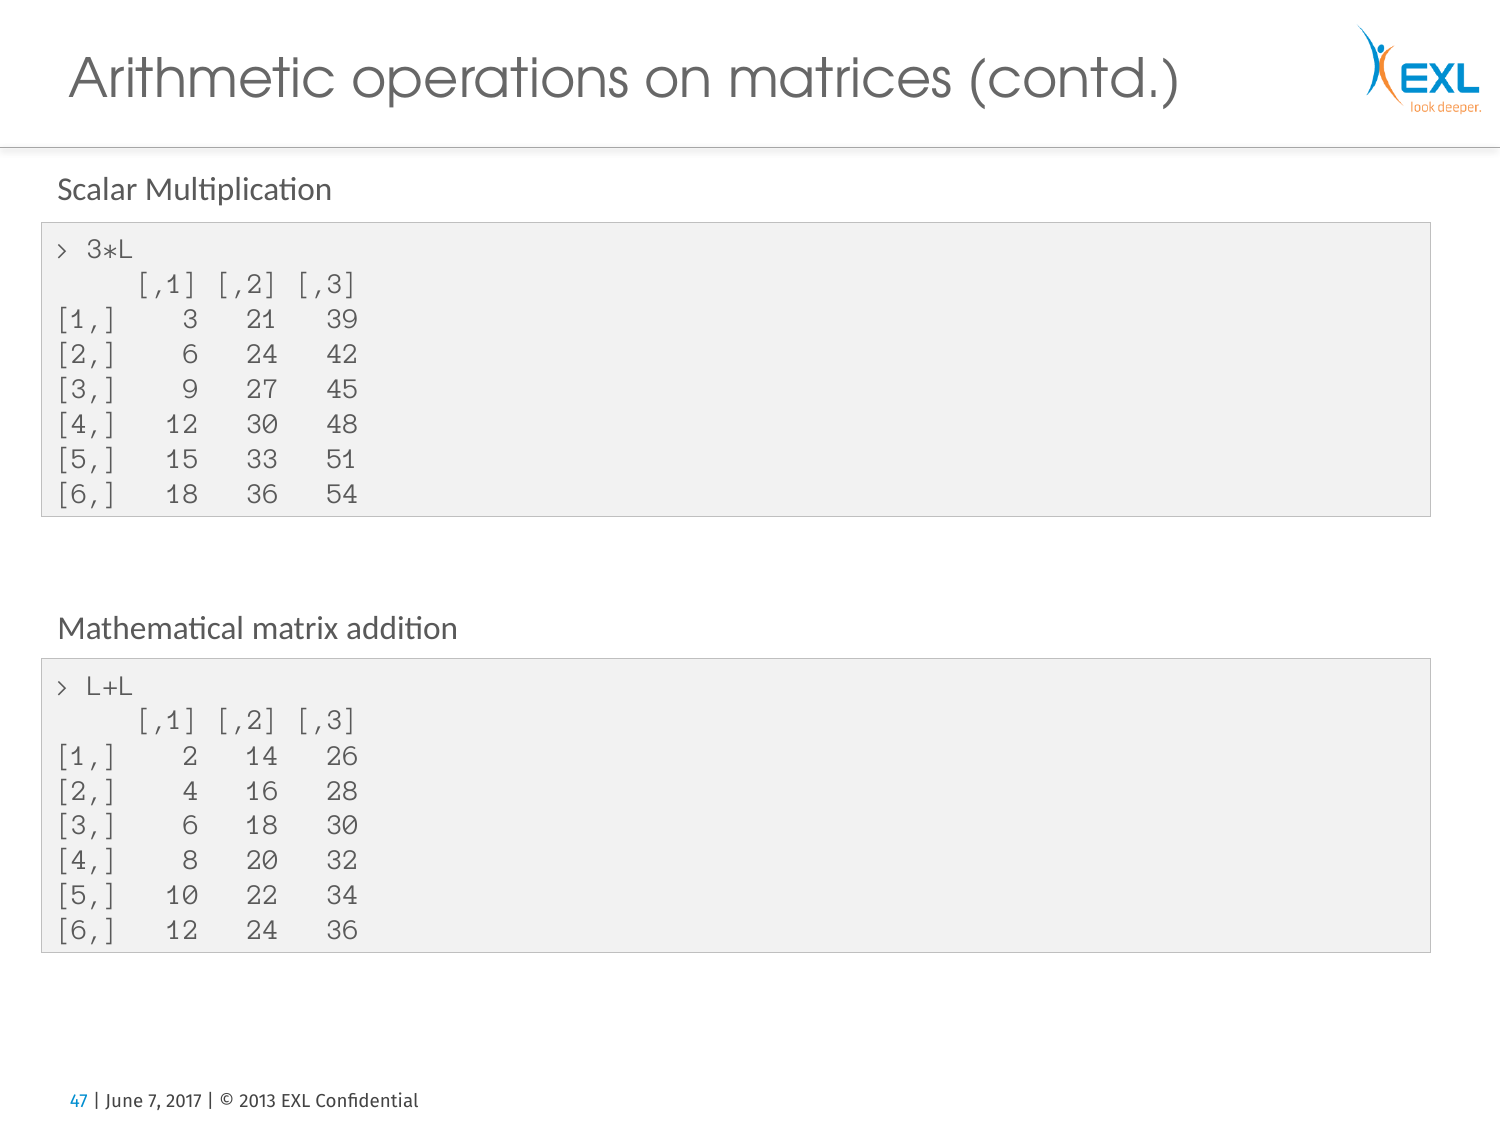

# Arithmetic operations on matrices (contd.)
Scalar Multiplication

Mathematical matrix addition

> 3*L
     [,1] [,2] [,3]
[1,]    3   21   39
[2,]    6   24   42
[3,]    9   27   45
[4,]   12   30   48
[5,]   15   33   51
[6,]   18   36   54
> L+L
     [,1] [,2] [,3]
[1,]    2   14   26
[2,]    4   16   28
[3,]    6   18   30
[4,]    8   20   32
[5,]   10   22   34
[6,]   12   24   36